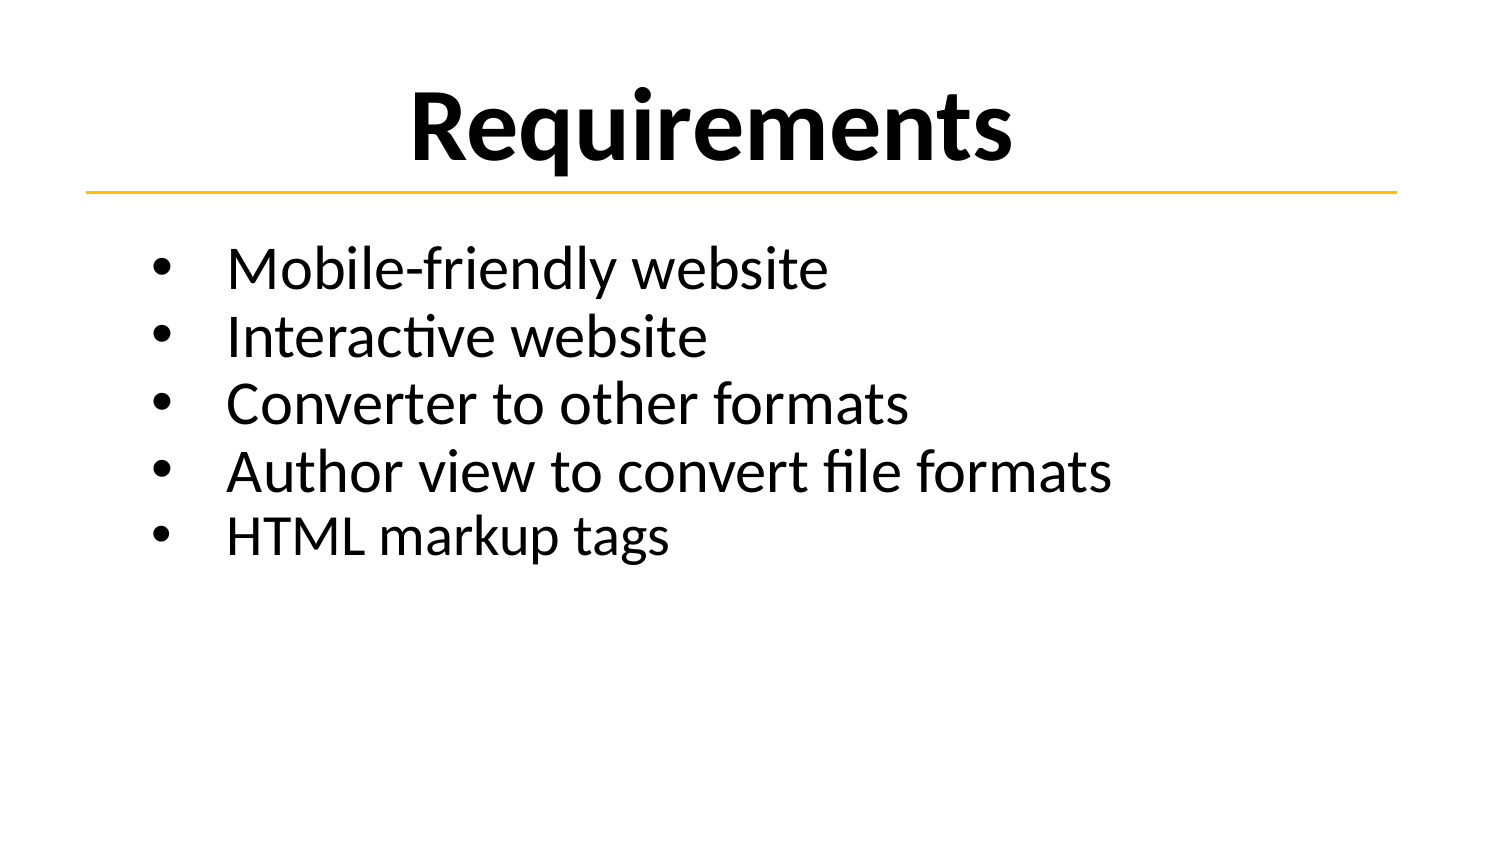

# Requirements
Mobile-friendly website
Interactive website
Converter to other formats
Author view to convert file formats
HTML markup tags